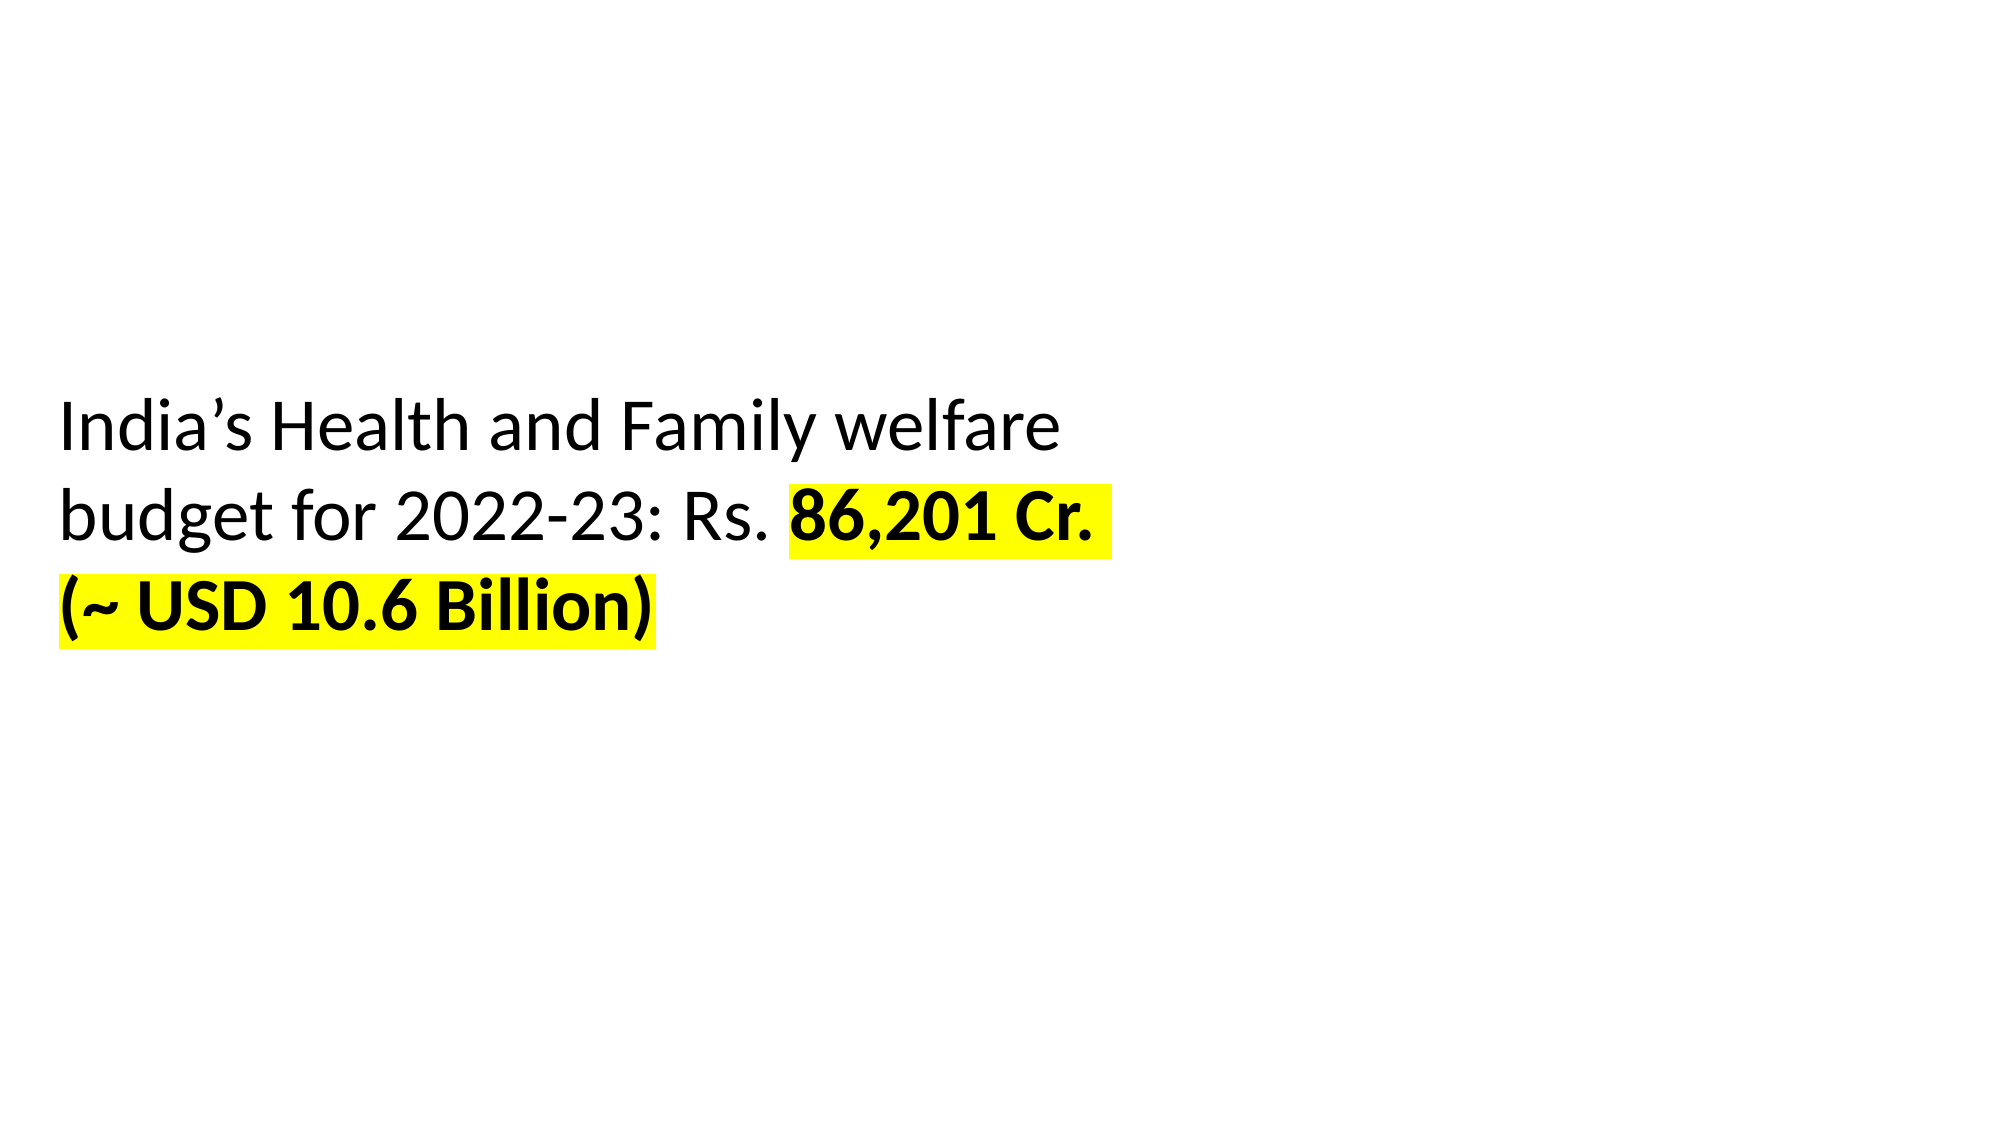

India’s Health and Family welfare budget for 2022-23: Rs. 86,201 Cr.
(~ USD 10.6 Billion)